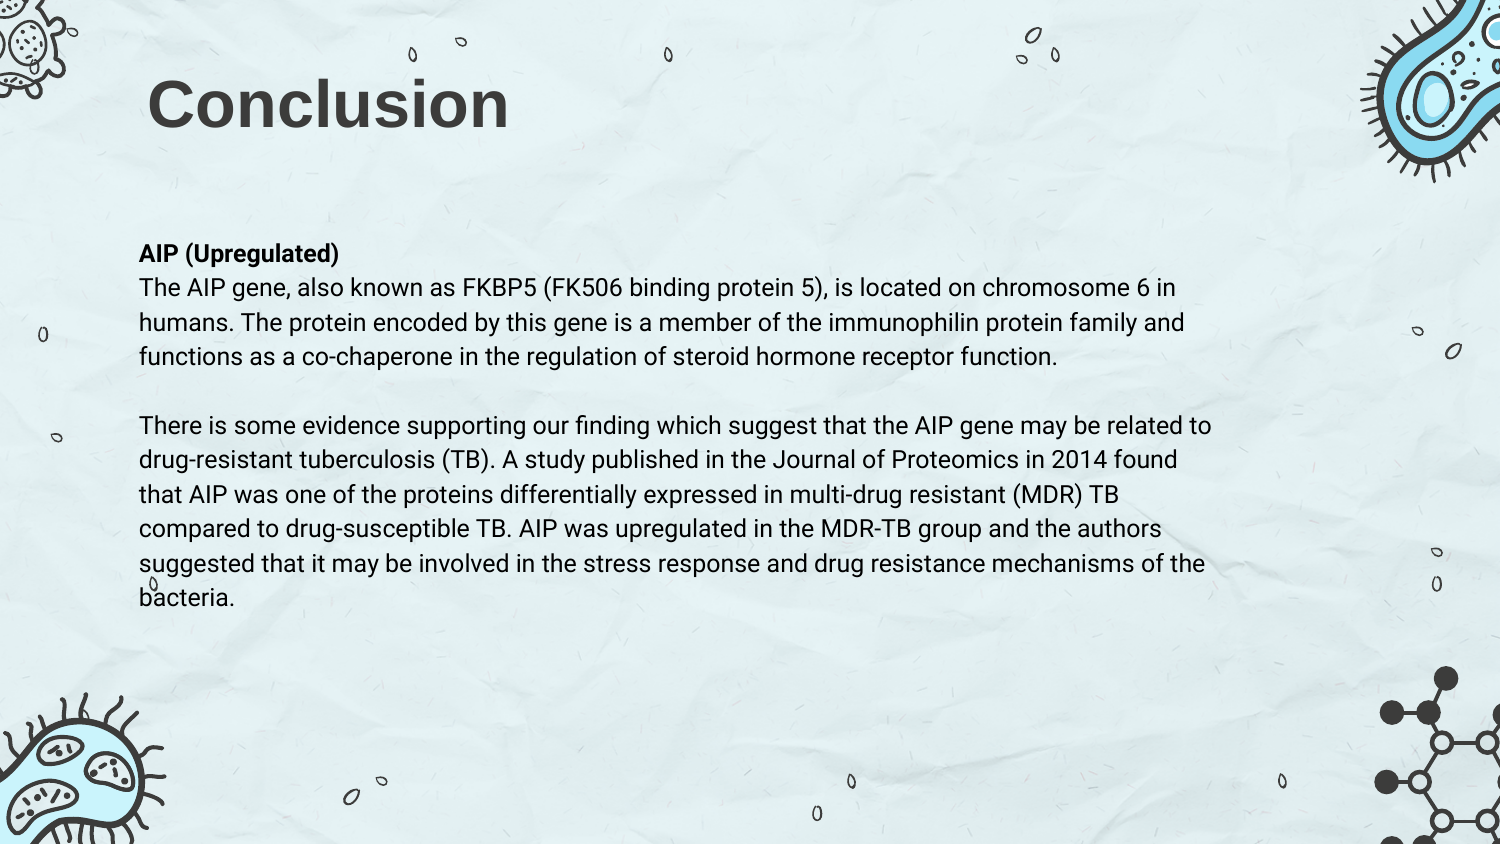

# Conclusion

AIP (Upregulated)
The AIP gene, also known as FKBP5 (FK506 binding protein 5), is located on chromosome 6 in humans. The protein encoded by this gene is a member of the immunophilin protein family and functions as a co-chaperone in the regulation of steroid hormone receptor function.

There is some evidence supporting our finding which suggest that the AIP gene may be related to drug-resistant tuberculosis (TB). A study published in the Journal of Proteomics in 2014 found that AIP was one of the proteins differentially expressed in multi-drug resistant (MDR) TB compared to drug-susceptible TB. AIP was upregulated in the MDR-TB group and the authors suggested that it may be involved in the stress response and drug resistance mechanisms of the bacteria.